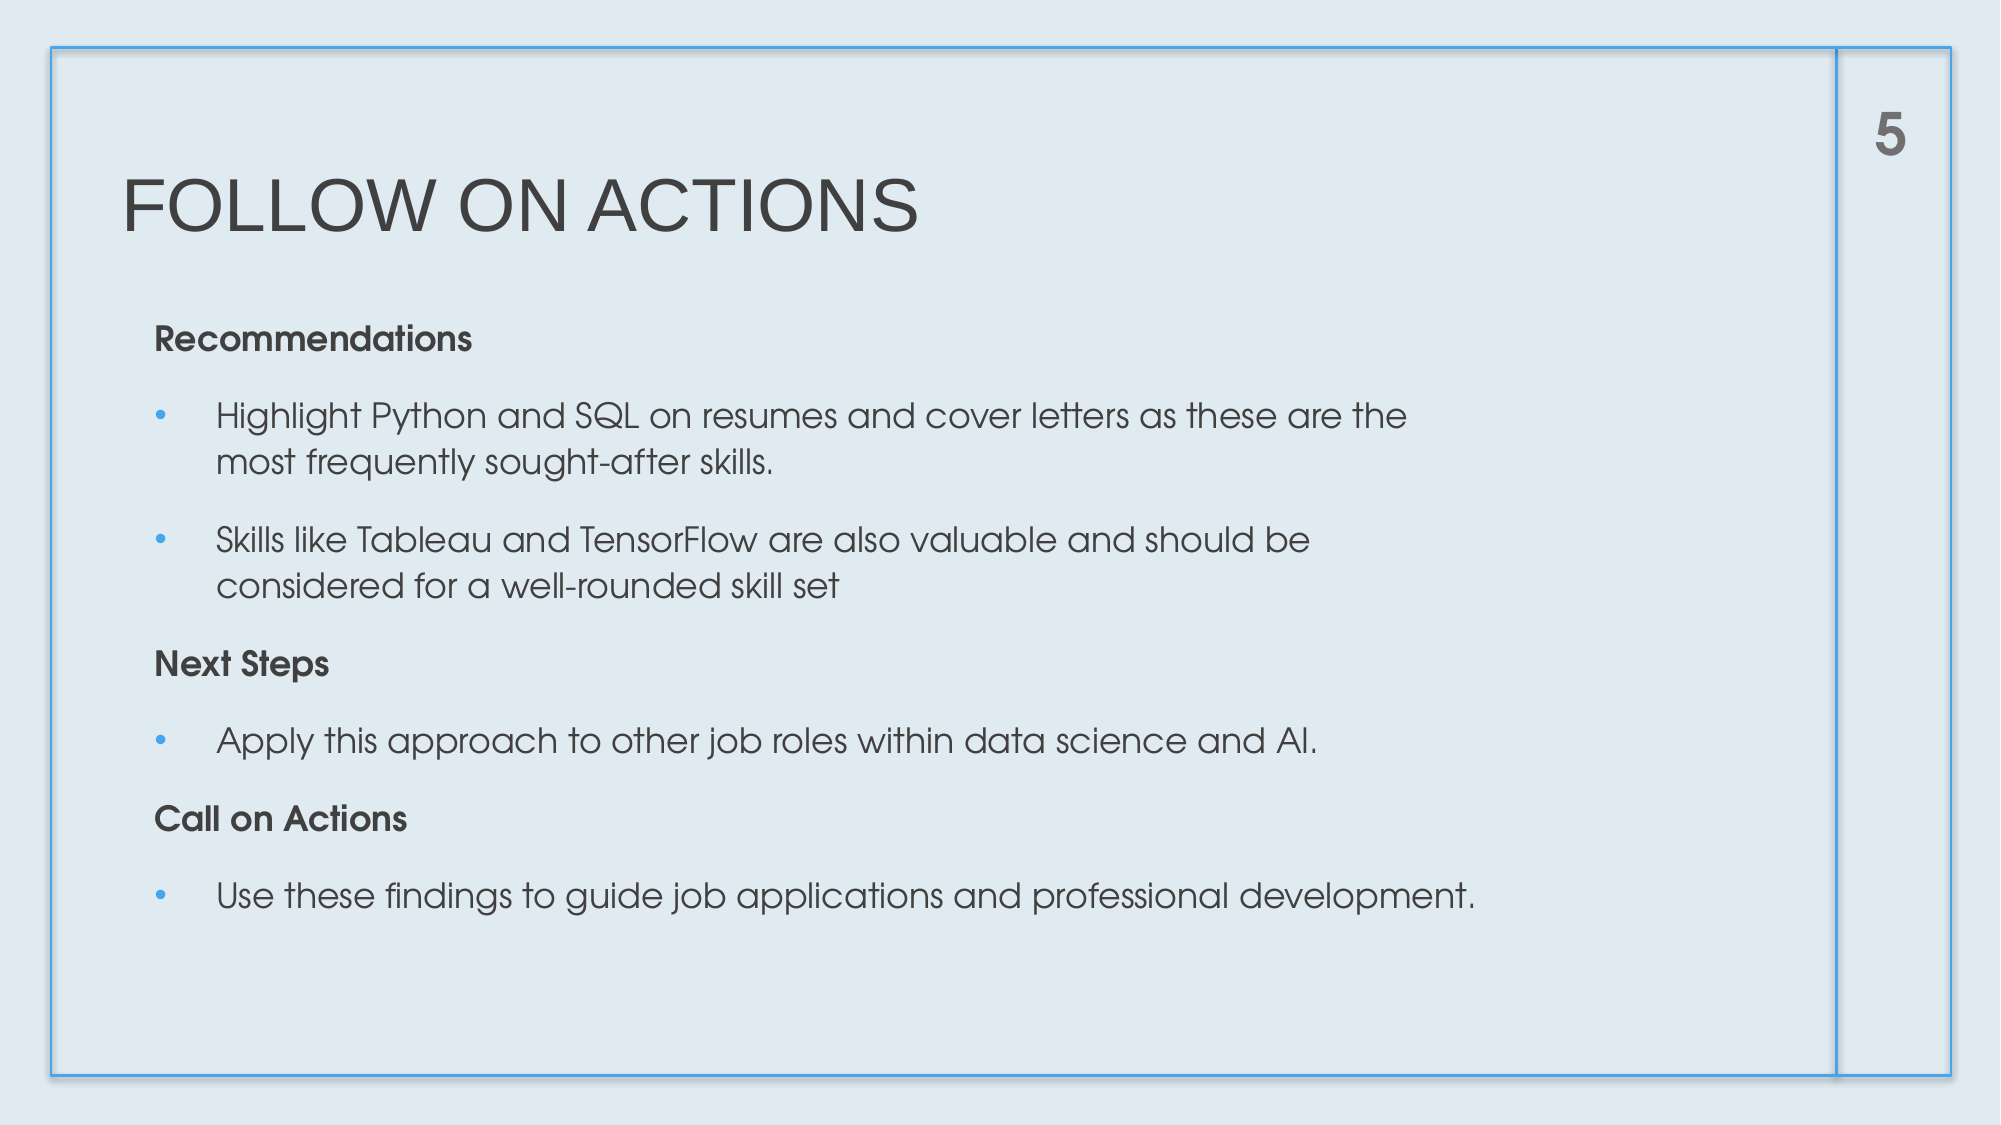

5
# Follow On Actions
Recommendations
Highlight Python and SQL on resumes and cover letters as these are the most frequently sought-after skills.
Skills like Tableau and TensorFlow are also valuable and should be considered for a well-rounded skill set
Next Steps
Apply this approach to other job roles within data science and AI.
Call on Actions
Use these findings to guide job applications and professional development.